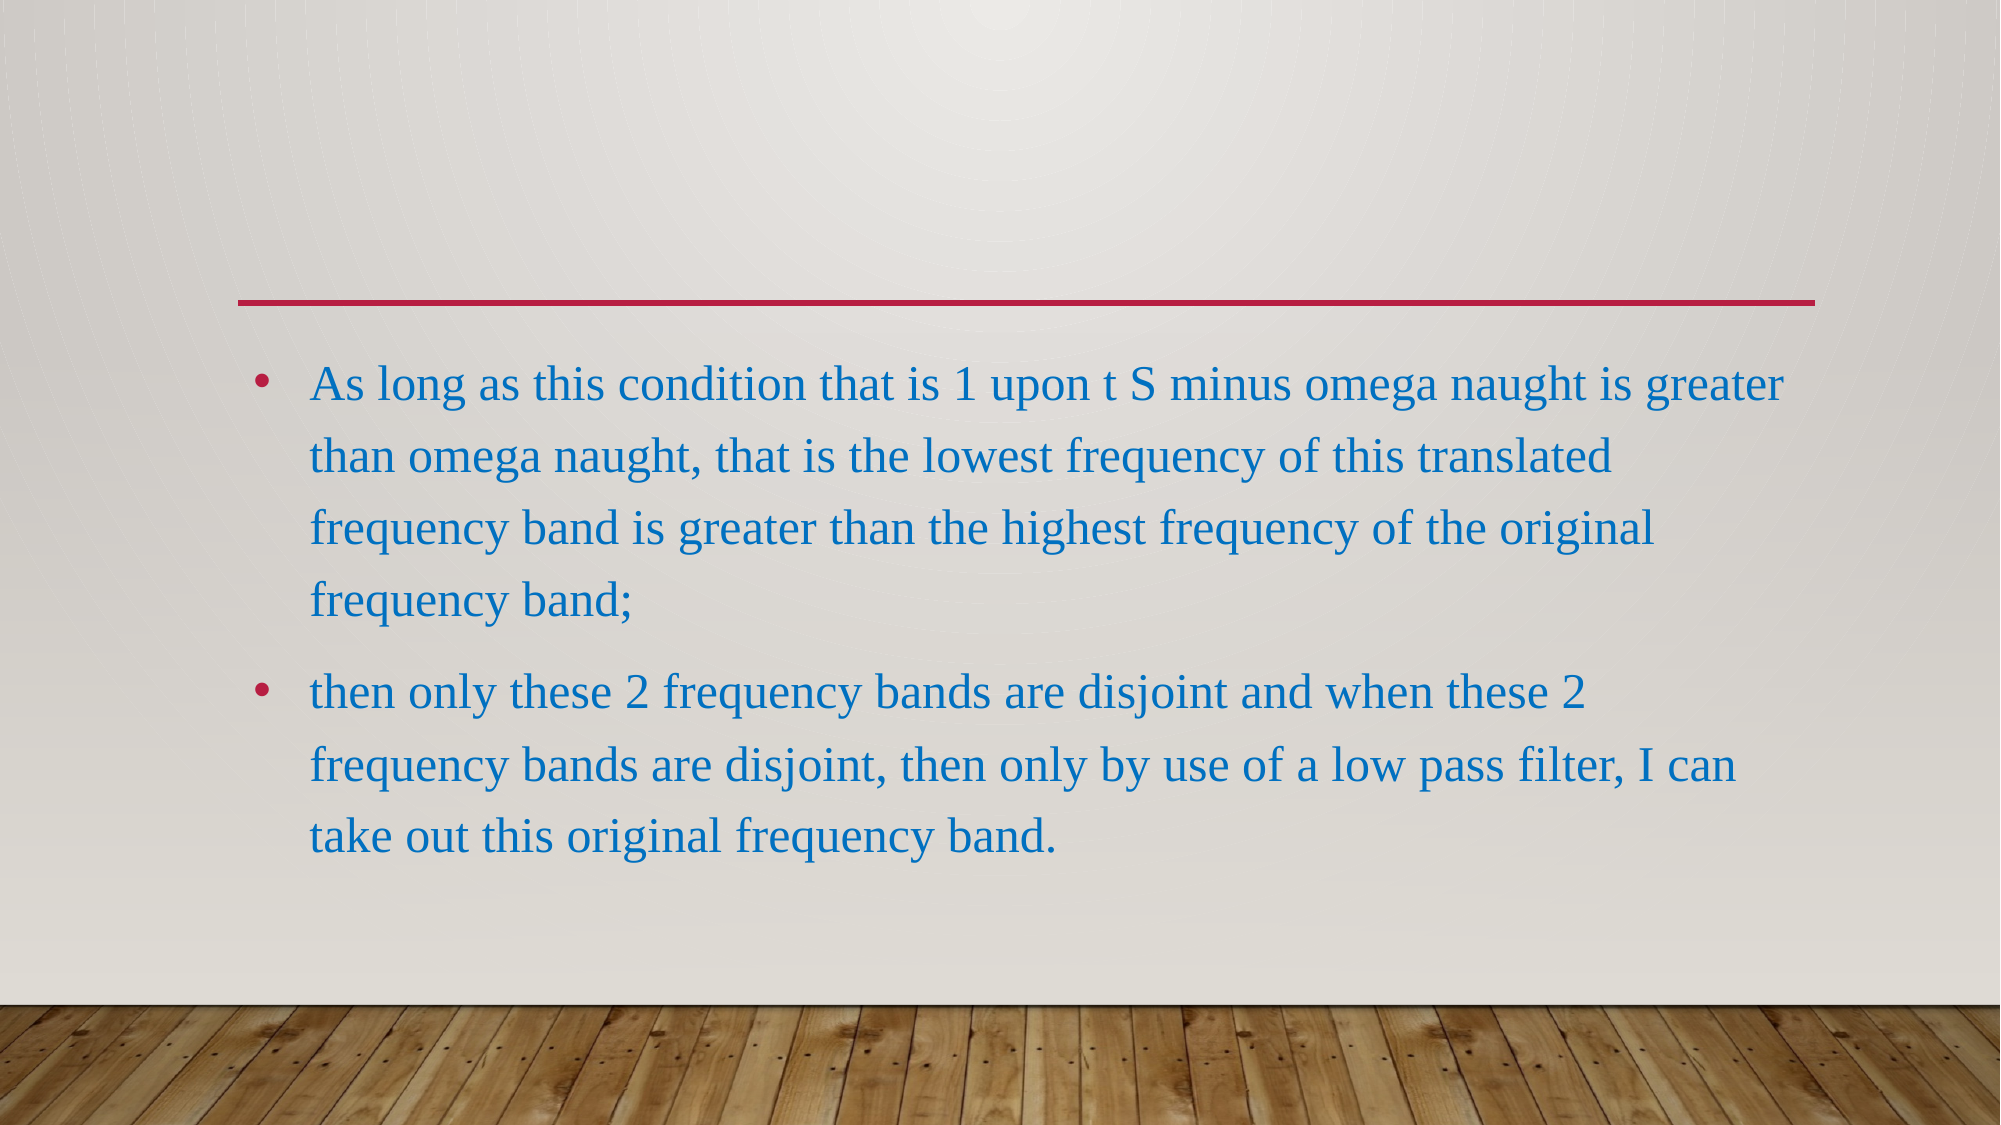

#
As long as this condition that is 1 upon t S minus omega naught is greater than omega naught, that is the lowest frequency of this translated frequency band is greater than the highest frequency of the original frequency band;
then only these 2 frequency bands are disjoint and when these 2 frequency bands are disjoint, then only by use of a low pass filter, I can take out this original frequency band.